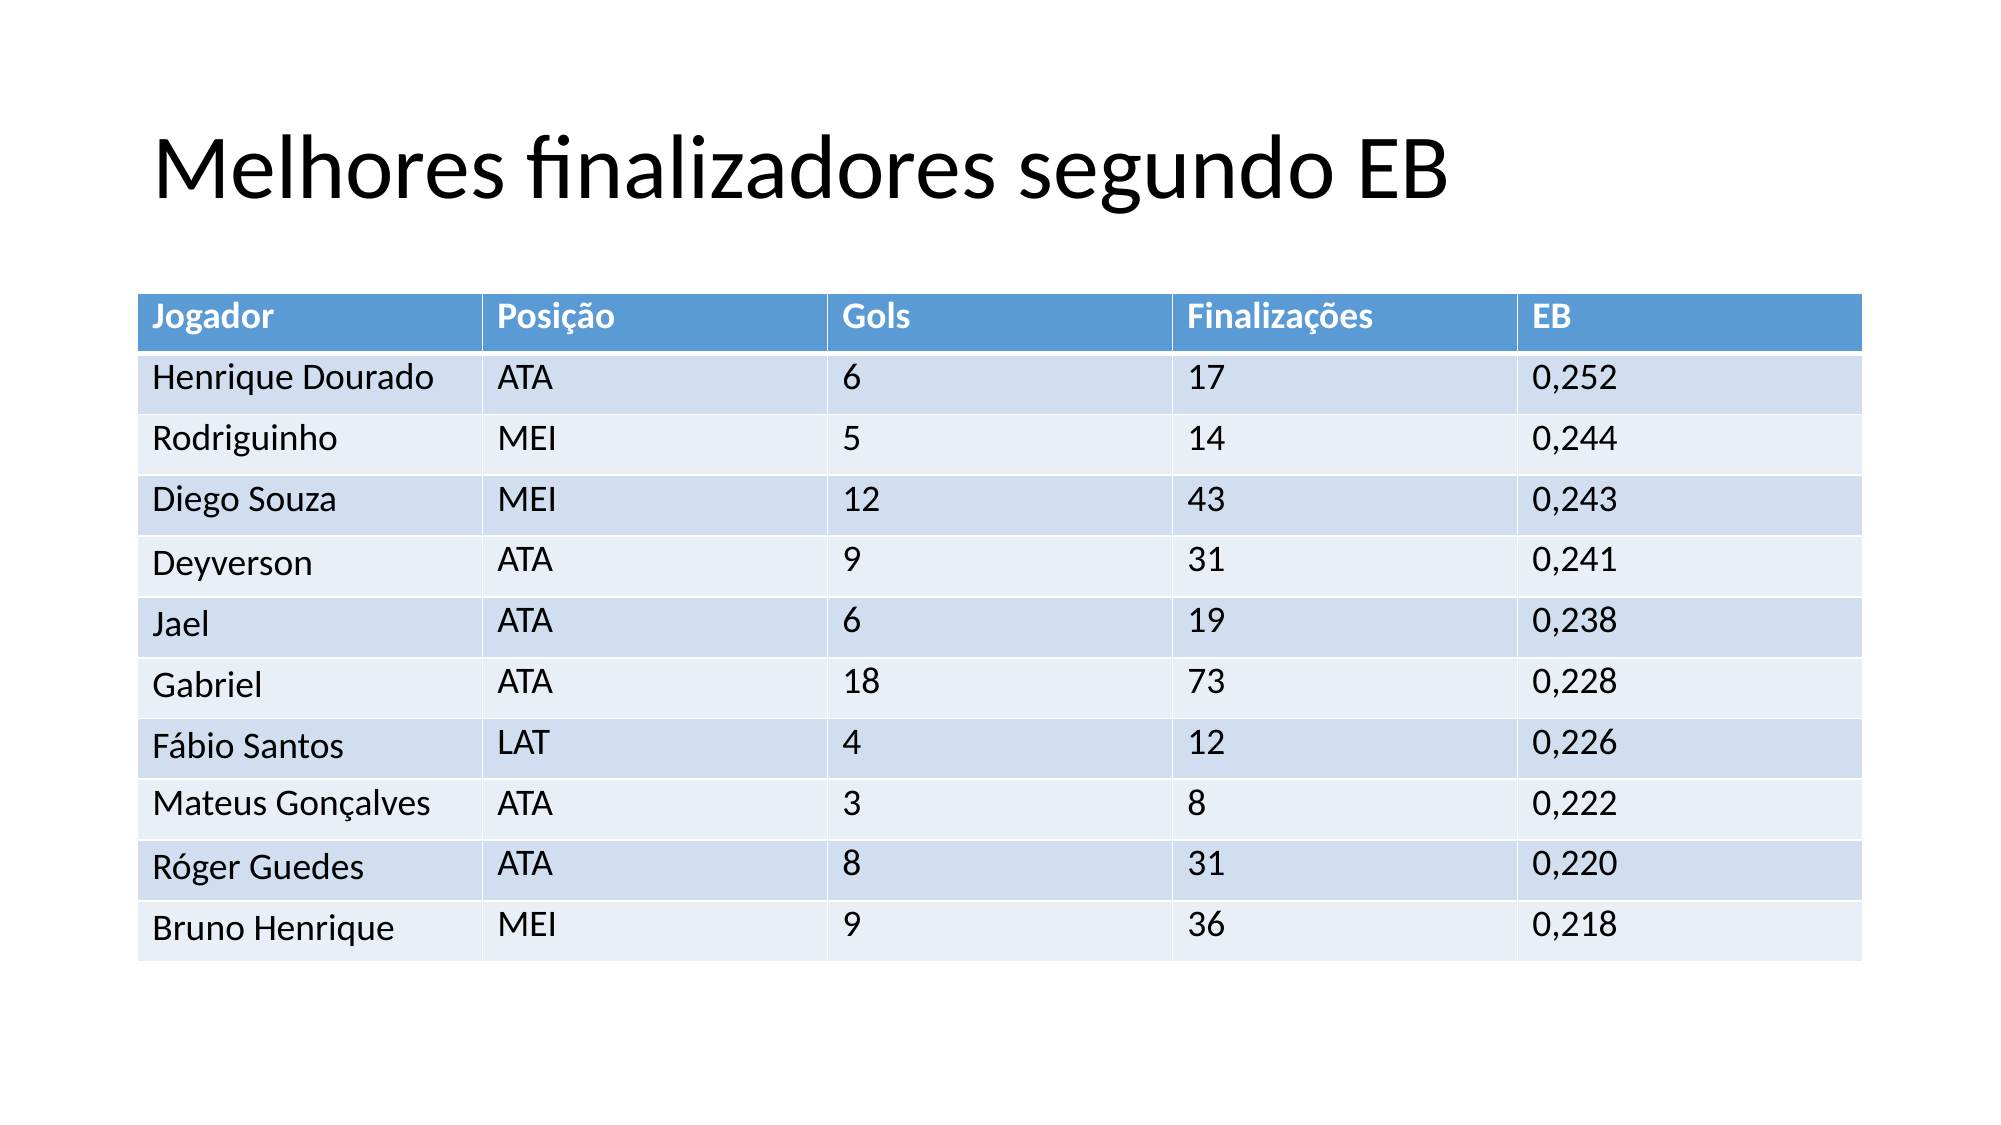

# Melhores finalizadores segundo EB
| Jogador | Posição | Gols | Finalizações | EB |
| --- | --- | --- | --- | --- |
| Henrique Dourado | ATA | 6 | 17 | 0,252 |
| Rodriguinho | MEI | 5 | 14 | 0,244 |
| Diego Souza | MEI | 12 | 43 | 0,243 |
| Deyverson | ATA | 9 | 31 | 0,241 |
| Jael | ATA | 6 | 19 | 0,238 |
| Gabriel | ATA | 18 | 73 | 0,228 |
| Fábio Santos | LAT | 4 | 12 | 0,226 |
| Mateus Gonçalves | ATA | 3 | 8 | 0,222 |
| Róger Guedes | ATA | 8 | 31 | 0,220 |
| Bruno Henrique | MEI | 9 | 36 | 0,218 |